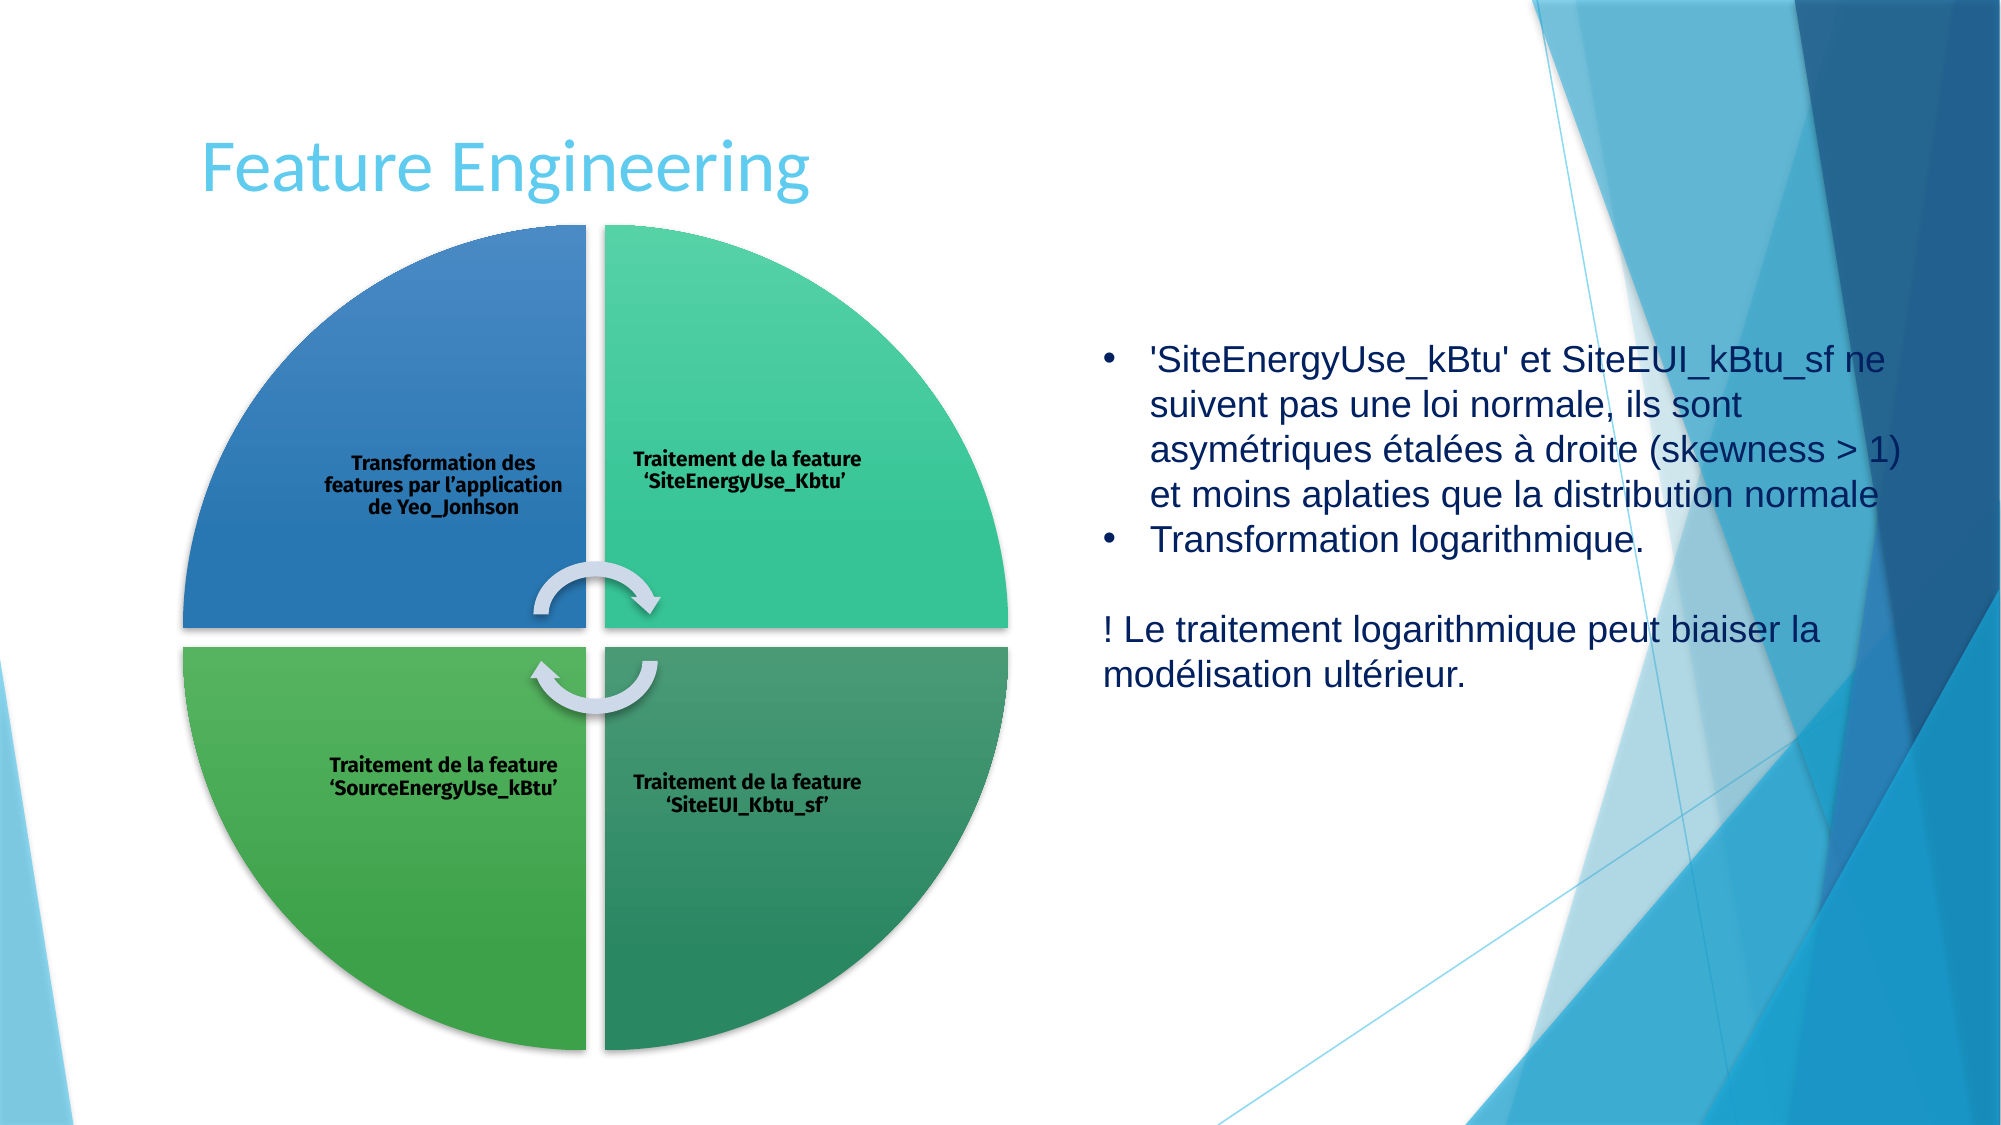

# Feature Engineering
Transformation des features par l’application de Yeo_Jonhson
Traitement de la feature ‘SiteEnergyUse_Kbtu’

Traitement de la feature ‘SiteEUI_Kbtu_sf’
Traitement de la feature ‘SourceEnergyUse_kBtu’
'SiteEnergyUse_kBtu' et SiteEUI_kBtu_sf ne suivent pas une loi normale, ils sont asymétriques étalées à droite (skewness > 1) et moins aplaties que la distribution normale
Transformation logarithmique.

! Le traitement logarithmique peut biaiser la modélisation ultérieur.